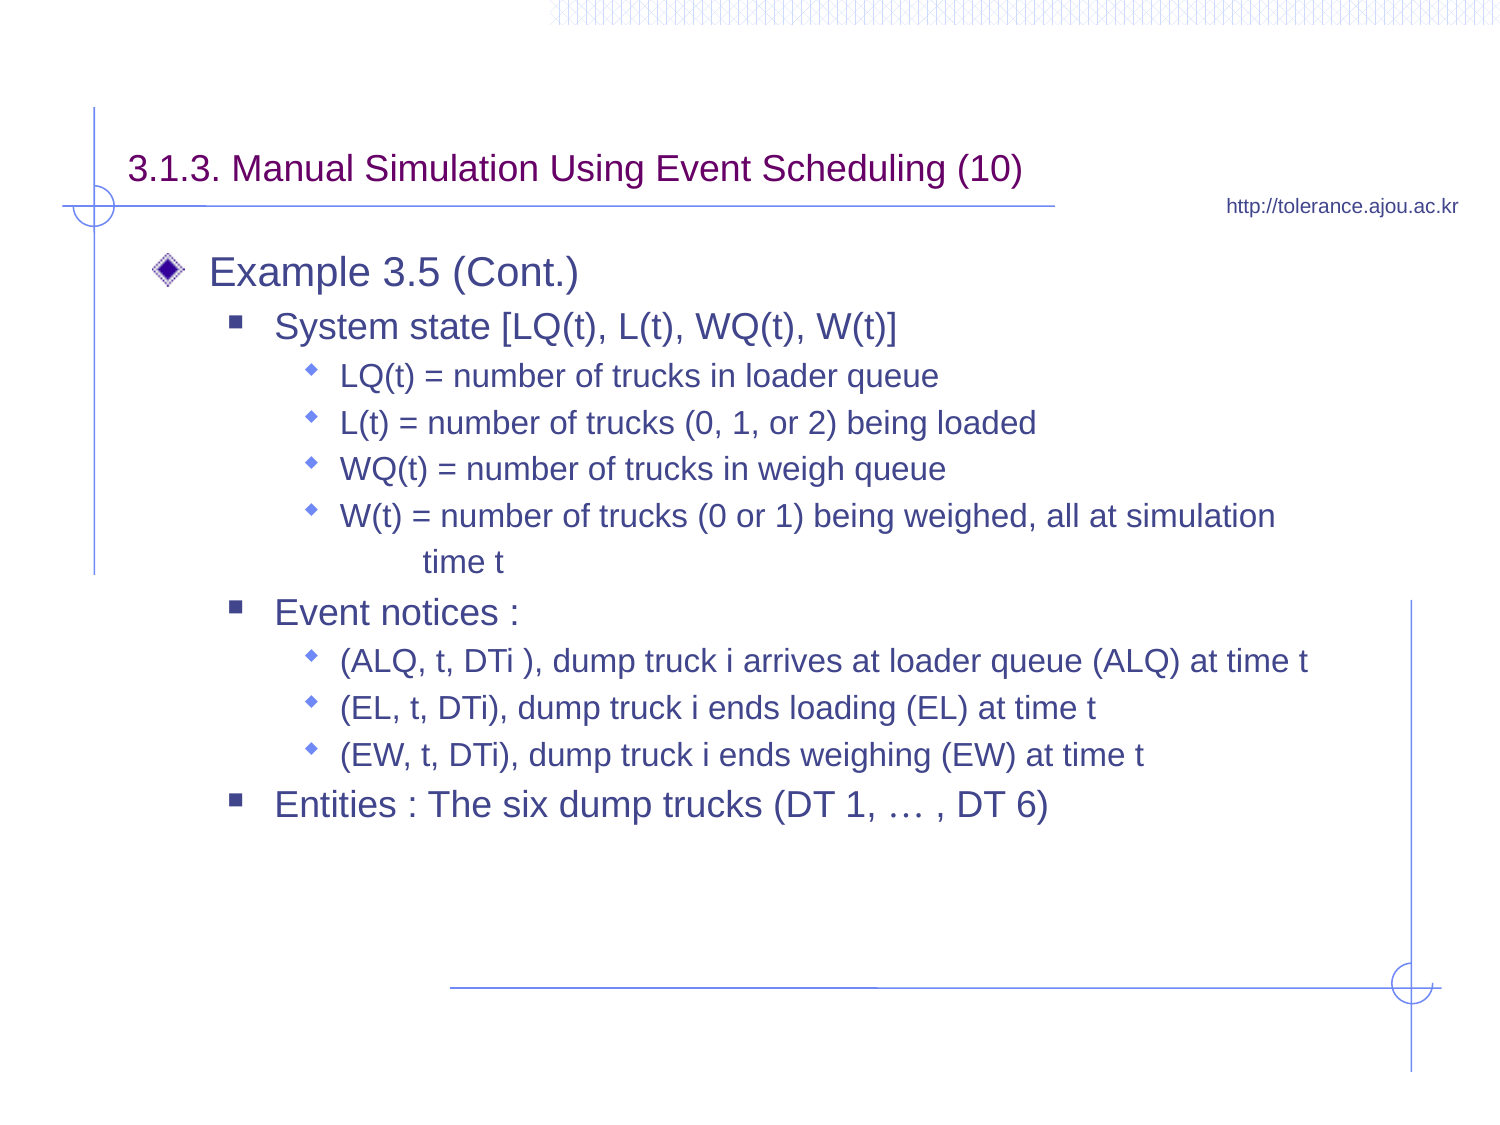

# 3.1.3. Manual Simulation Using Event Scheduling (10)
Example 3.5 (Cont.)
System state [LQ(t), L(t), WQ(t), W(t)]
LQ(t) = number of trucks in loader queue
L(t) = number of trucks (0, 1, or 2) being loaded
WQ(t) = number of trucks in weigh queue
W(t) = number of trucks (0 or 1) being weighed, all at simulation
             time t
Event notices :
(ALQ, t, DTi ), dump truck i arrives at loader queue (ALQ) at time t
(EL, t, DTi), dump truck i ends loading (EL) at time t
(EW, t, DTi), dump truck i ends weighing (EW) at time t
Entities : The six dump trucks (DT 1, … , DT 6)